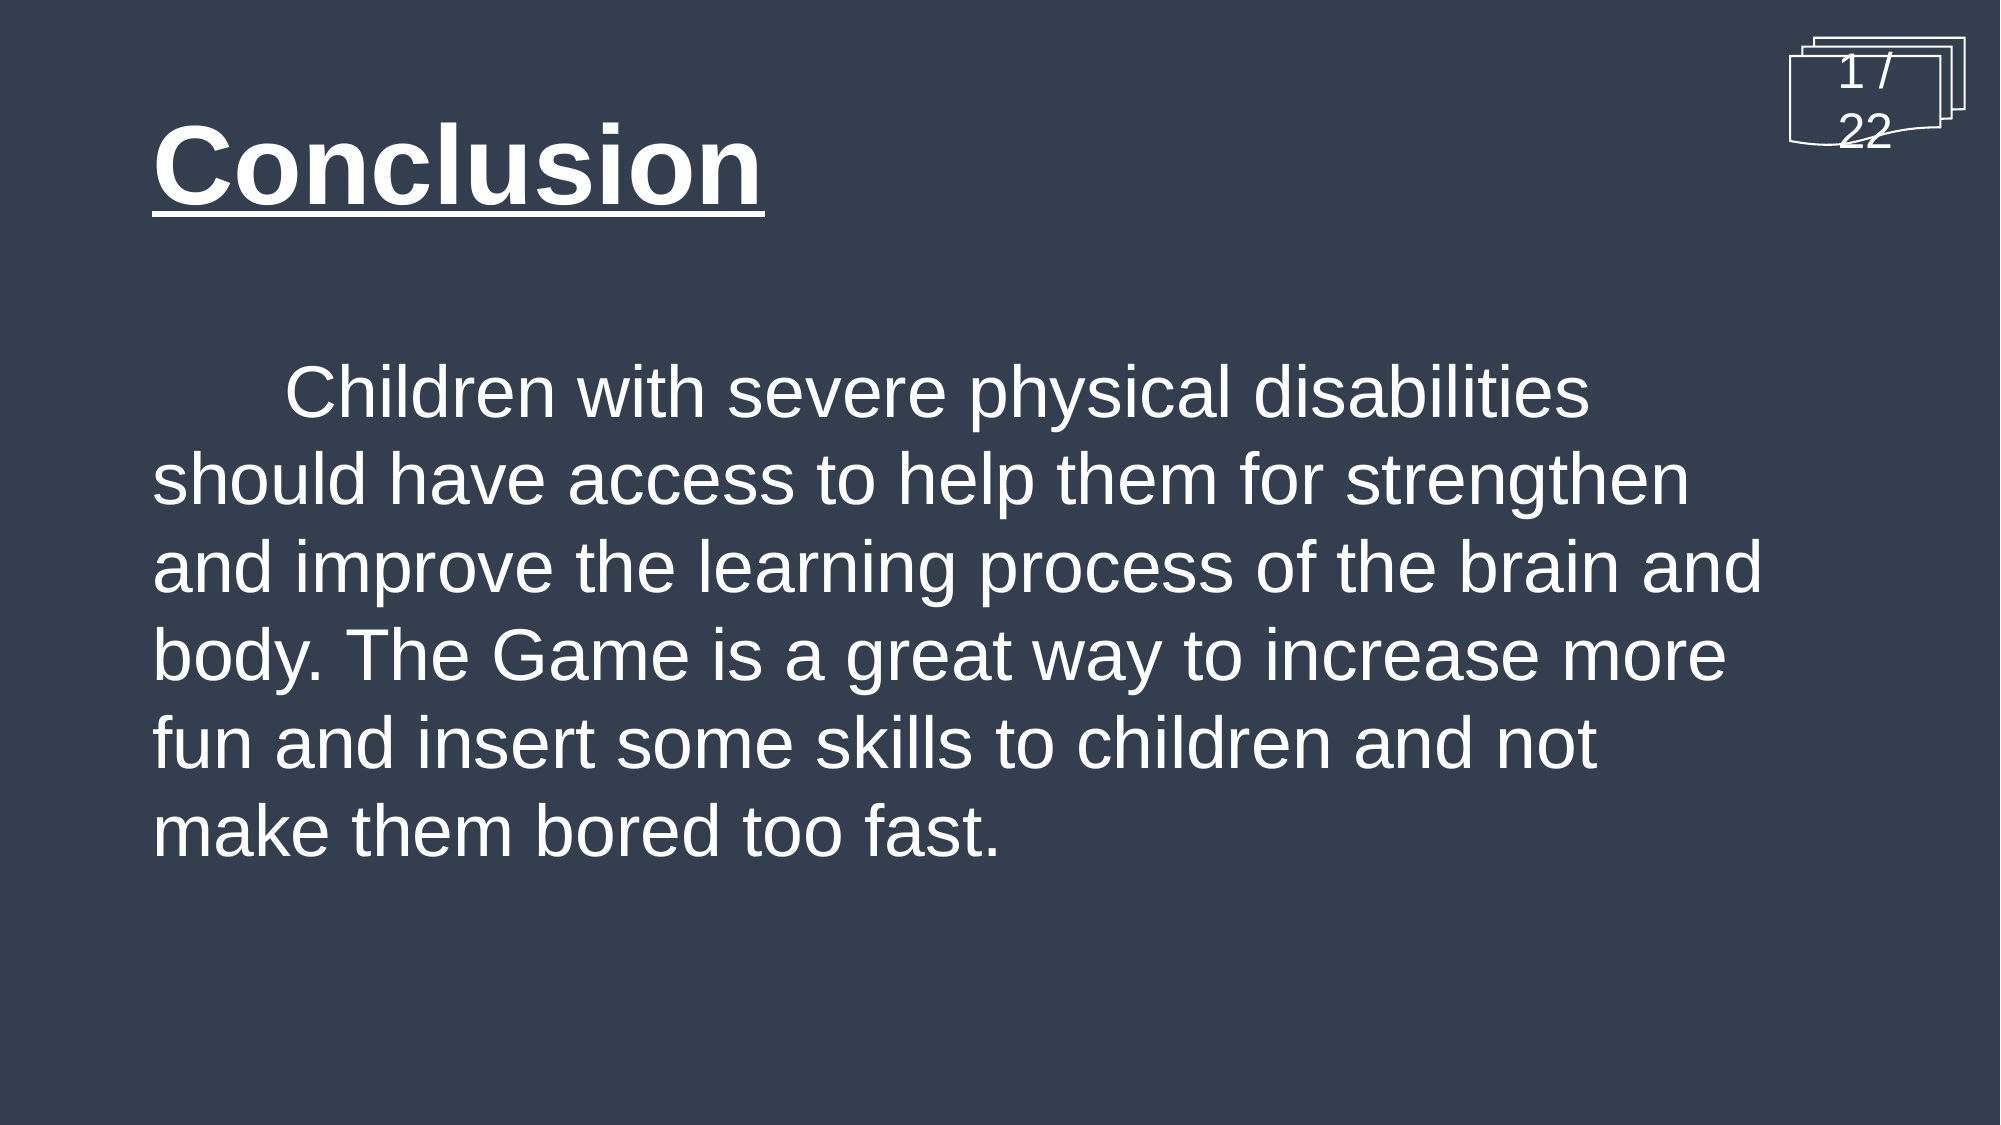

1 / 22
# Conclusion
		Children with severe physical disabilities should have access to help them for strengthen and improve the learning process of the brain and body. The Game is a great way to increase more fun and insert some skills to children and not make them bored too fast.